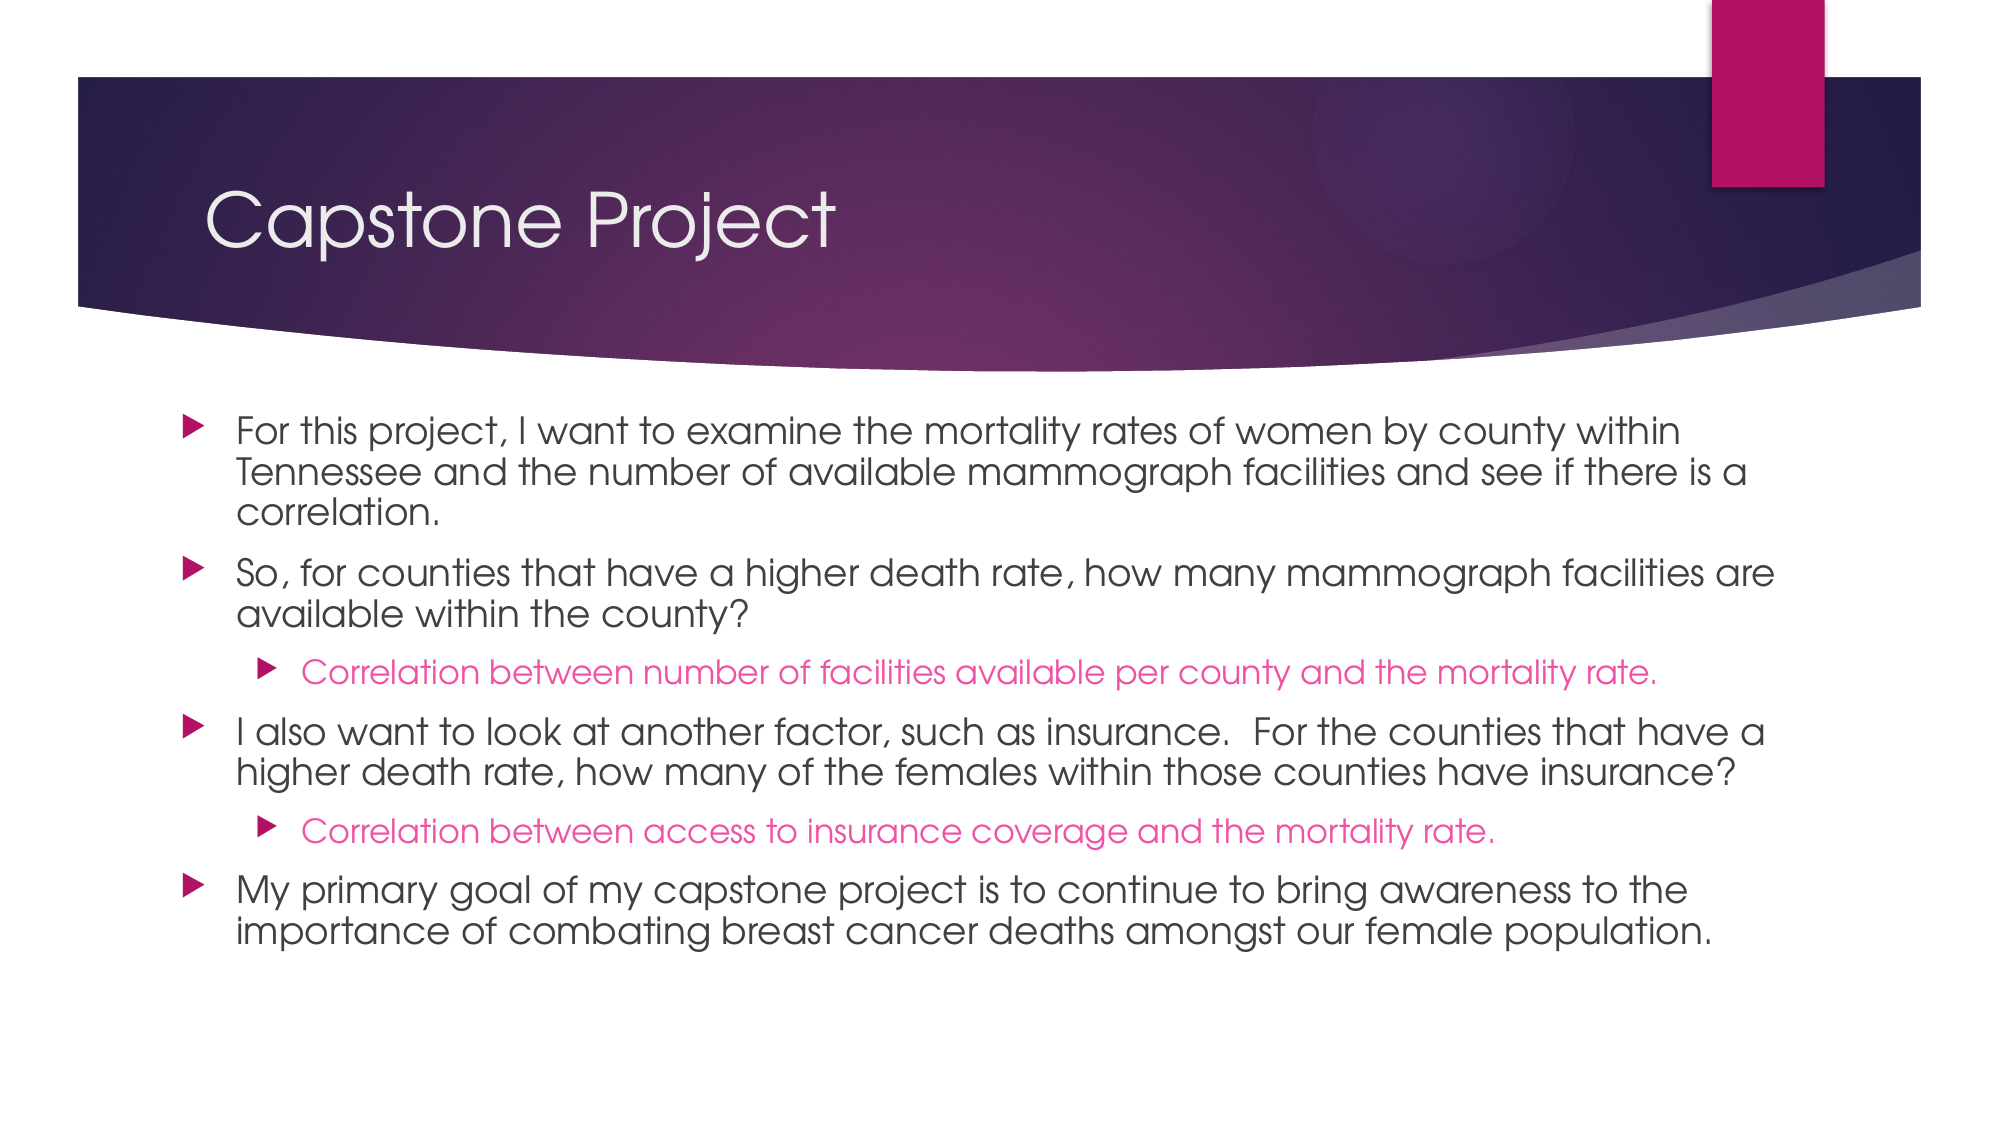

# Capstone Project
For this project, I want to examine the mortality rates of women by county within Tennessee and the number of available mammograph facilities and see if there is a correlation.
So, for counties that have a higher death rate, how many mammograph facilities are available within the county?
Correlation between number of facilities available per county and the mortality rate.
I also want to look at another factor, such as insurance.  For the counties that have a higher death rate, how many of the females within those counties have insurance?
Correlation between access to insurance coverage and the mortality rate.
My primary goal of my capstone project is to continue to bring awareness to the importance of combating breast cancer deaths amongst our female population.